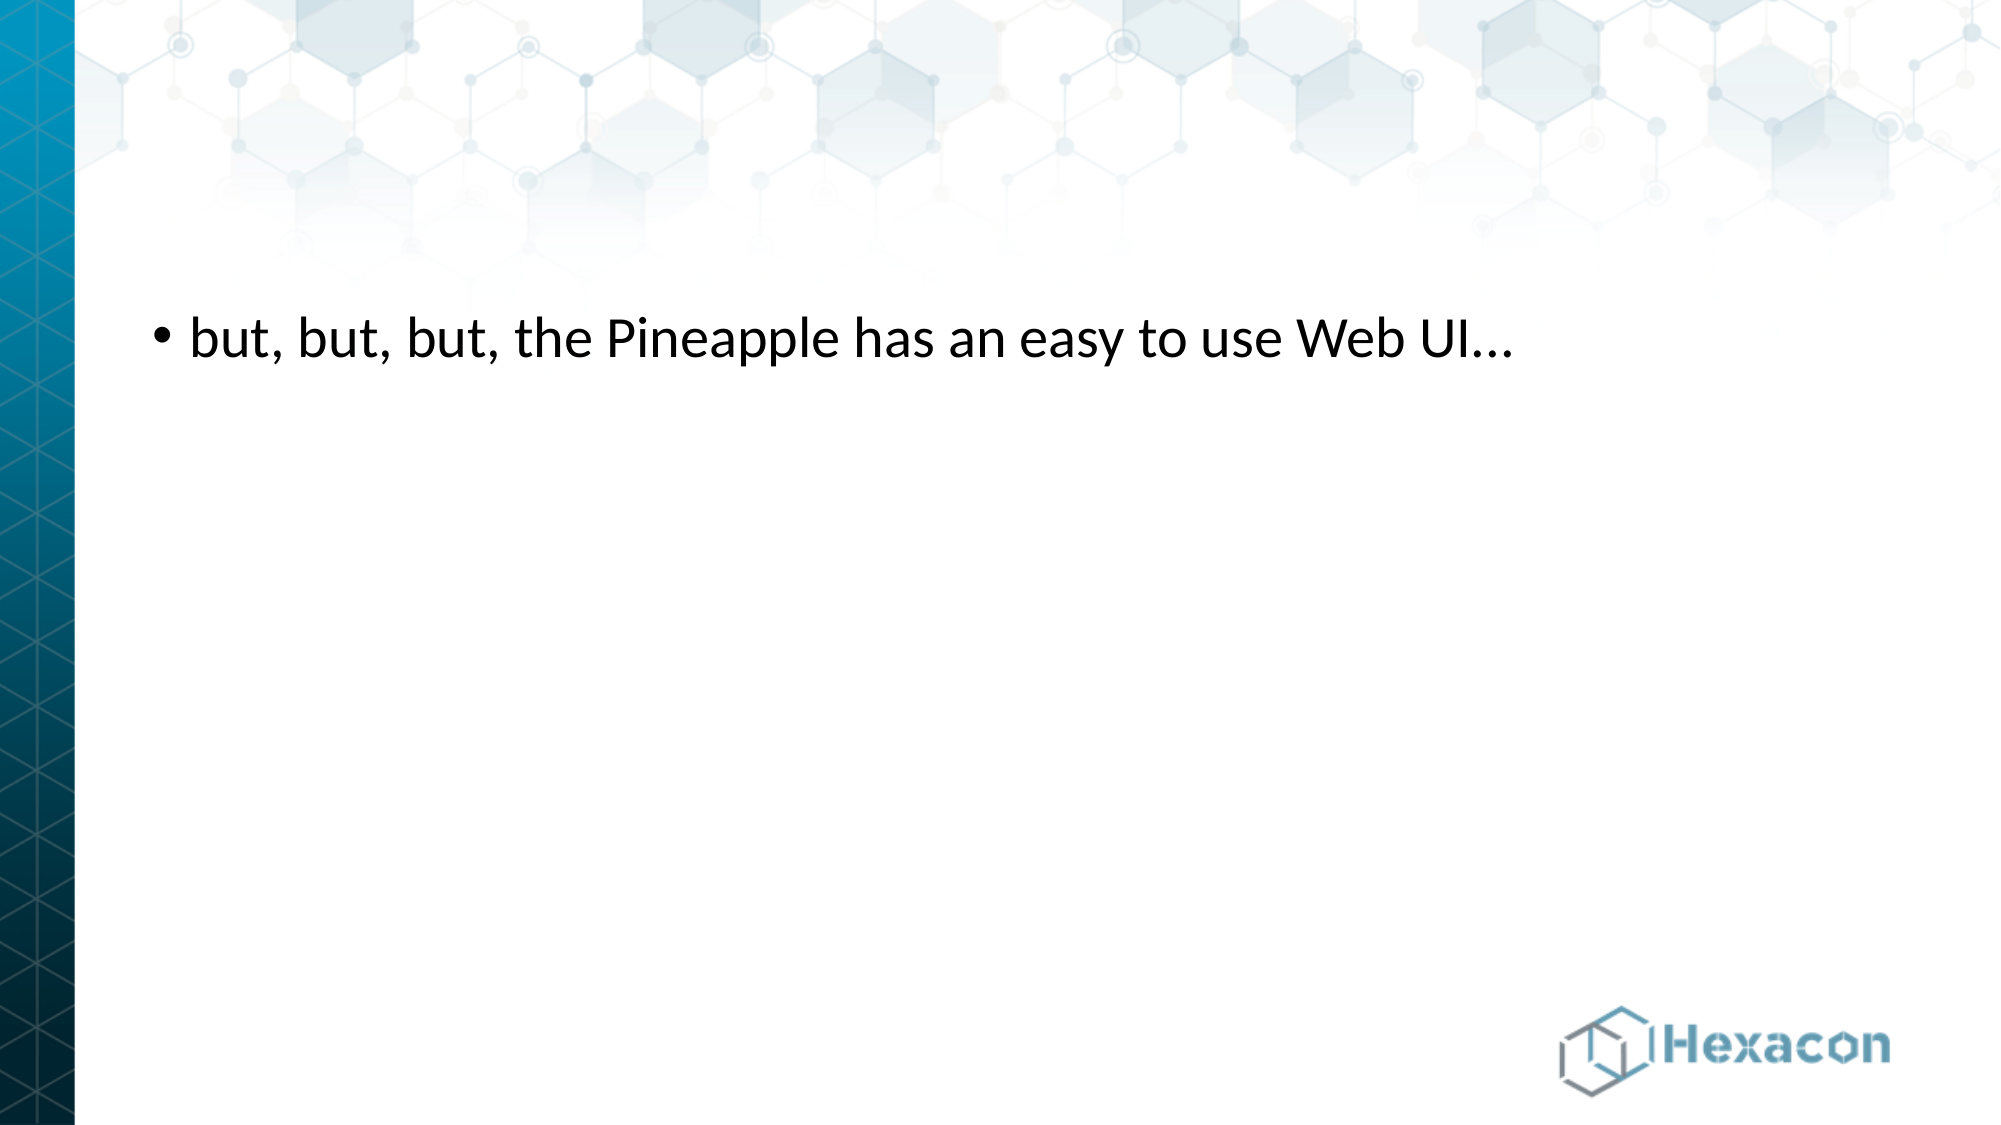

but, but, but, the Pineapple has an easy to use Web UI...